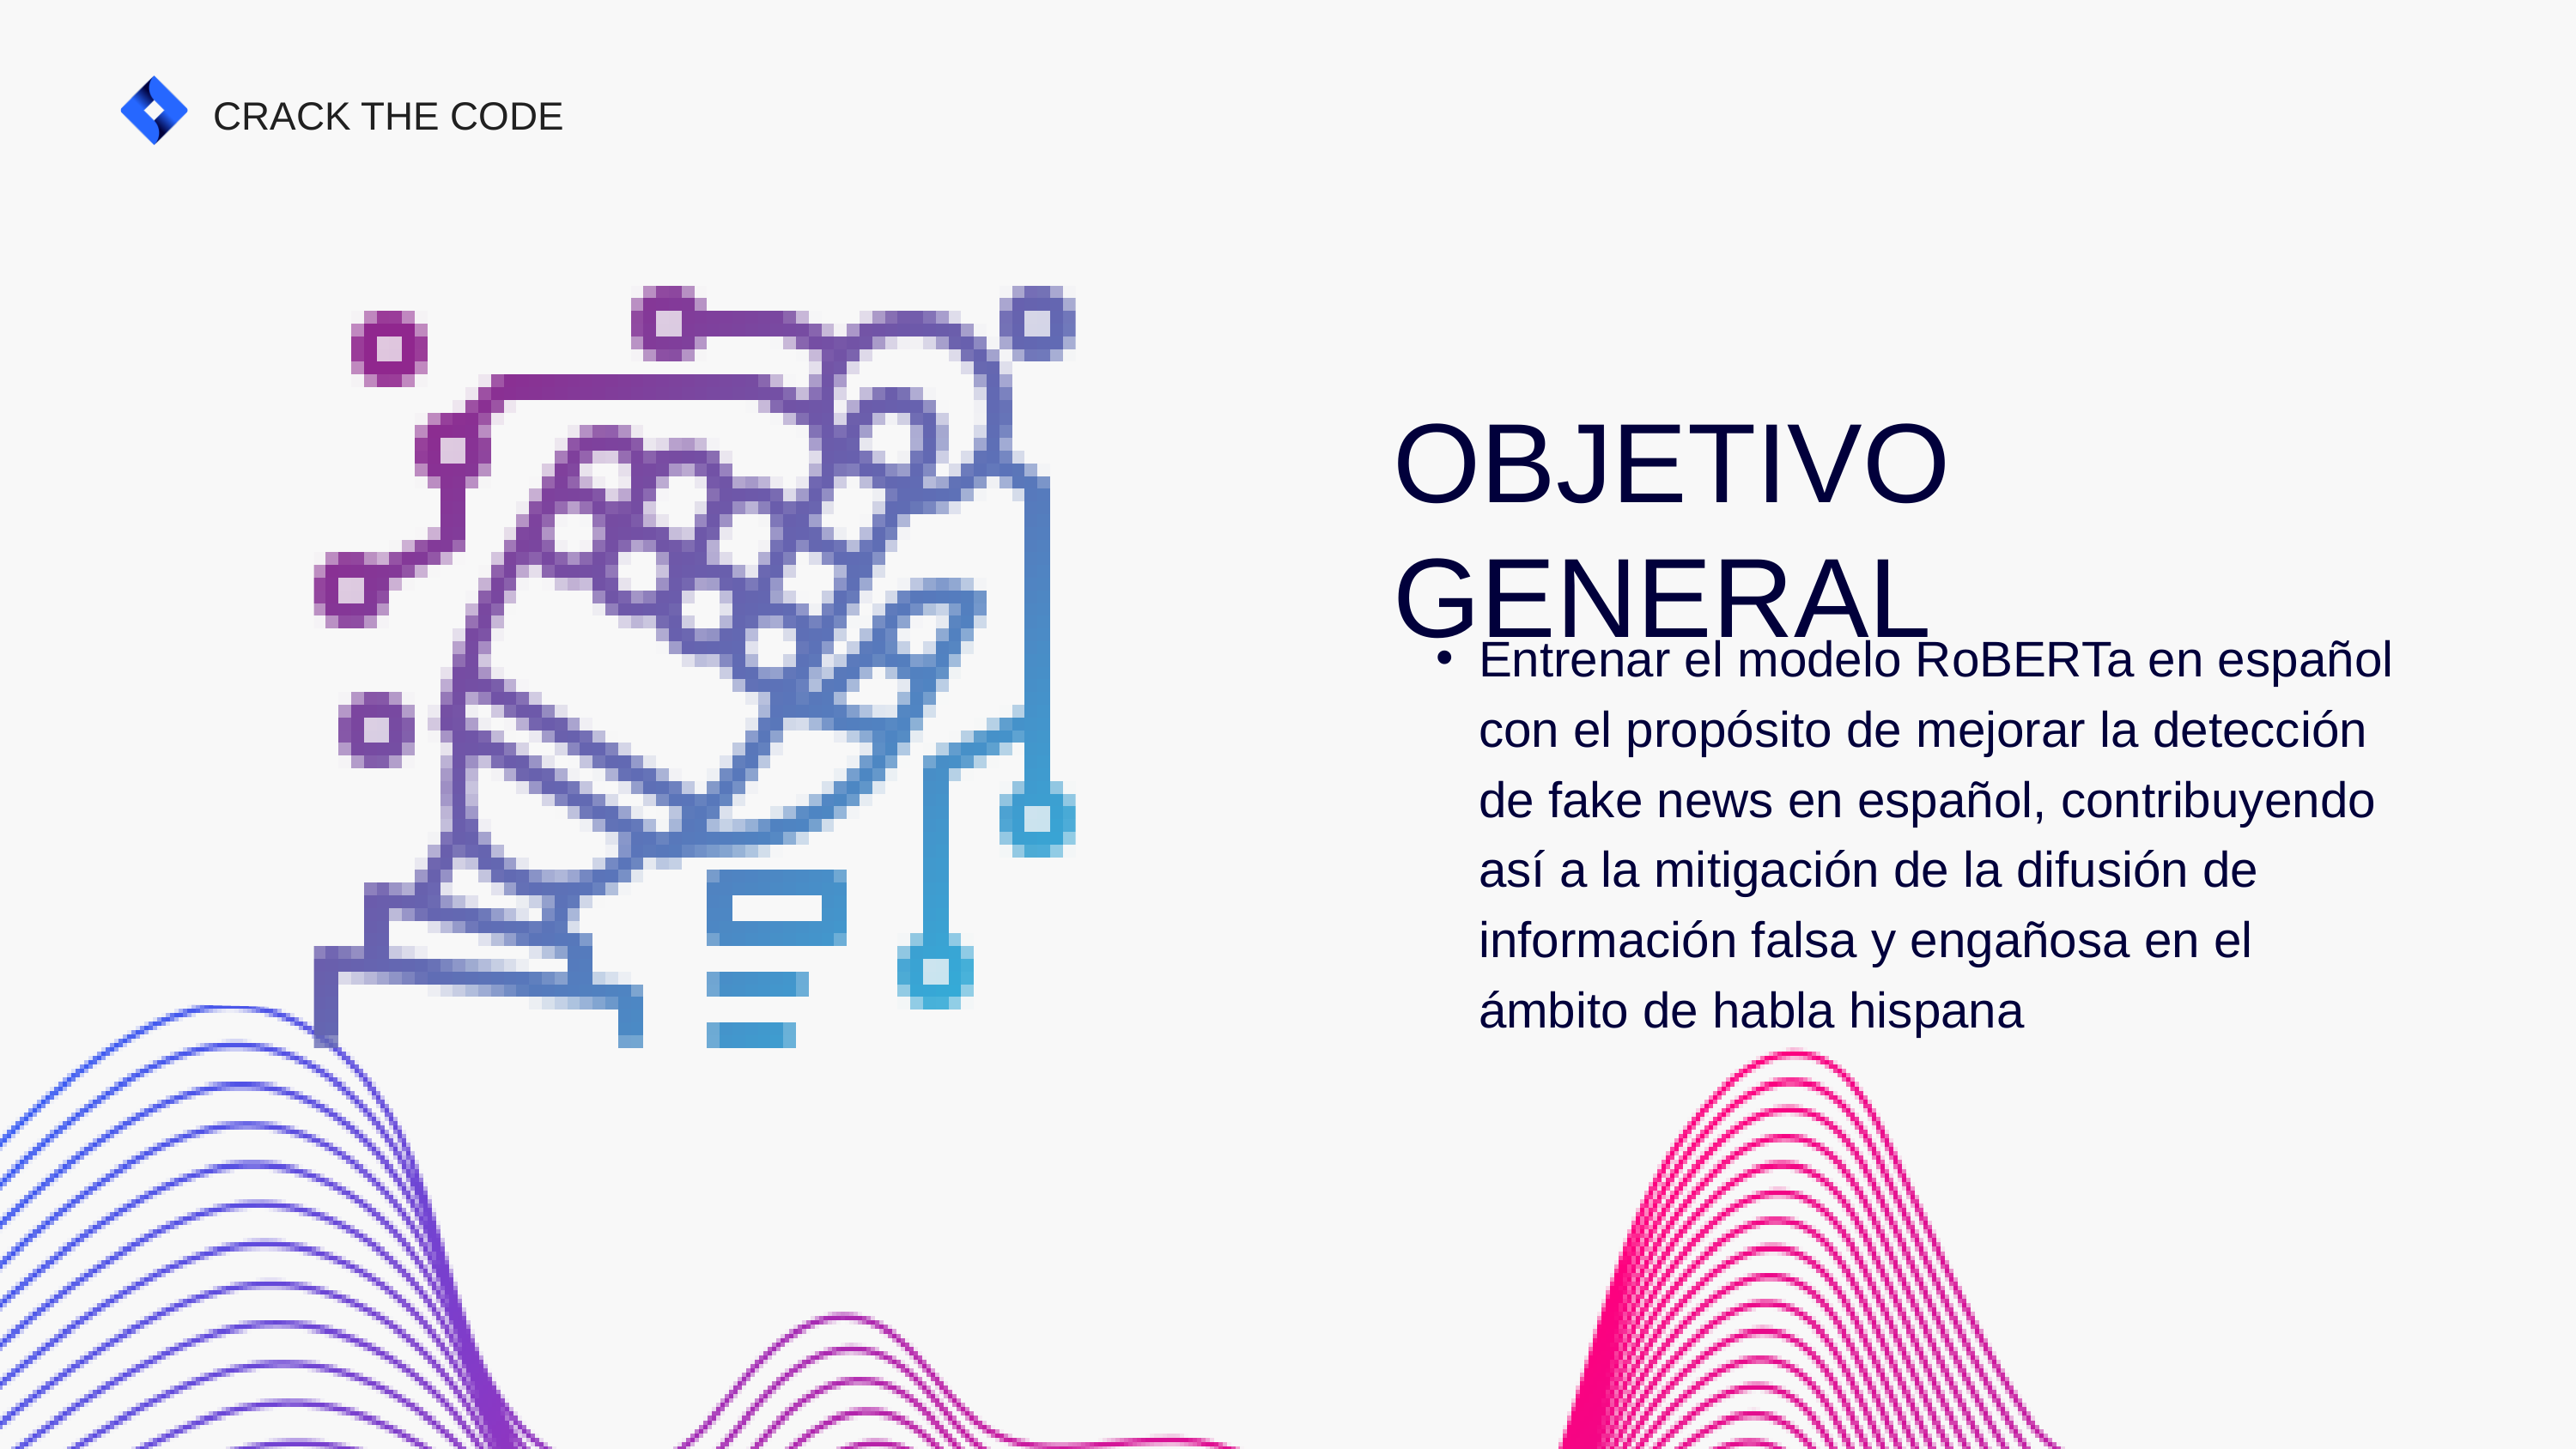

CRACK THE CODE

OBJETIVO GENERAL
Entrenar el modelo RoBERTa en español con el propósito de mejorar la detección de fake news en español, contribuyendo así a la mitigación de la difusión de información falsa y engañosa en el ámbito de habla hispana